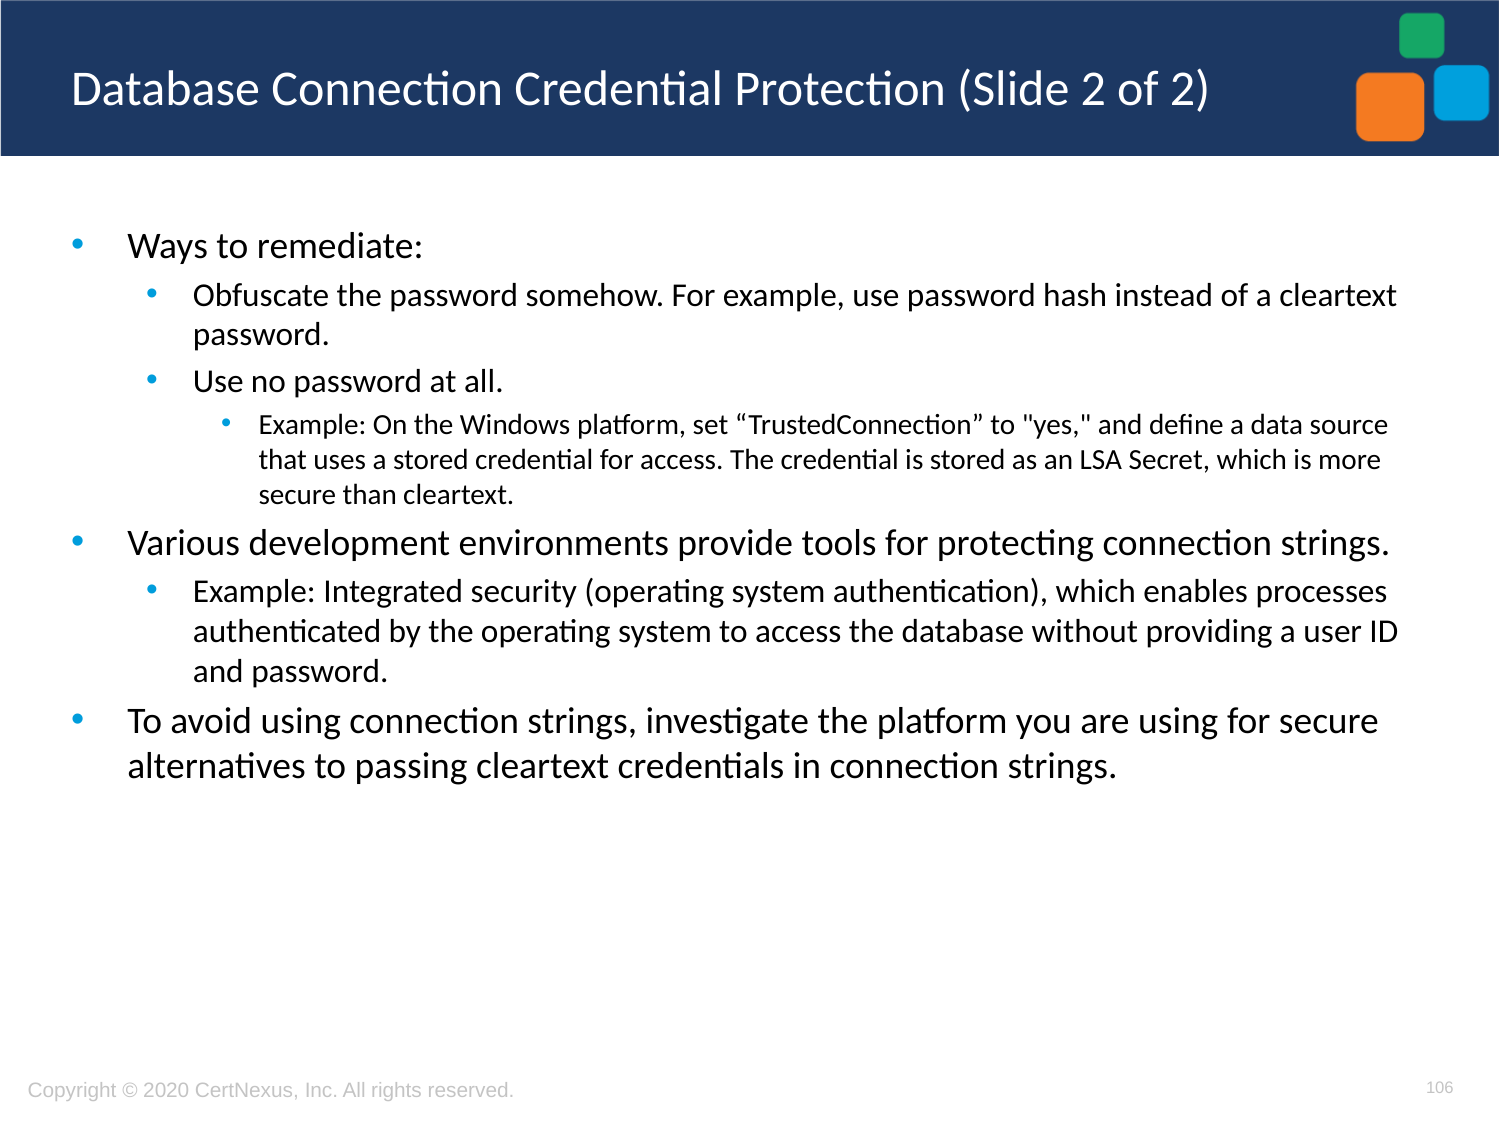

# Database Connection Credential Protection (Slide 2 of 2)
Ways to remediate:
Obfuscate the password somehow. For example, use password hash instead of a cleartext password.
Use no password at all.
Example: On the Windows platform, set “TrustedConnection” to "yes," and define a data source that uses a stored credential for access. The credential is stored as an LSA Secret, which is more secure than cleartext.
Various development environments provide tools for protecting connection strings.
Example: Integrated security (operating system authentication), which enables processes authenticated by the operating system to access the database without providing a user ID and password.
To avoid using connection strings, investigate the platform you are using for secure alternatives to passing cleartext credentials in connection strings.
106